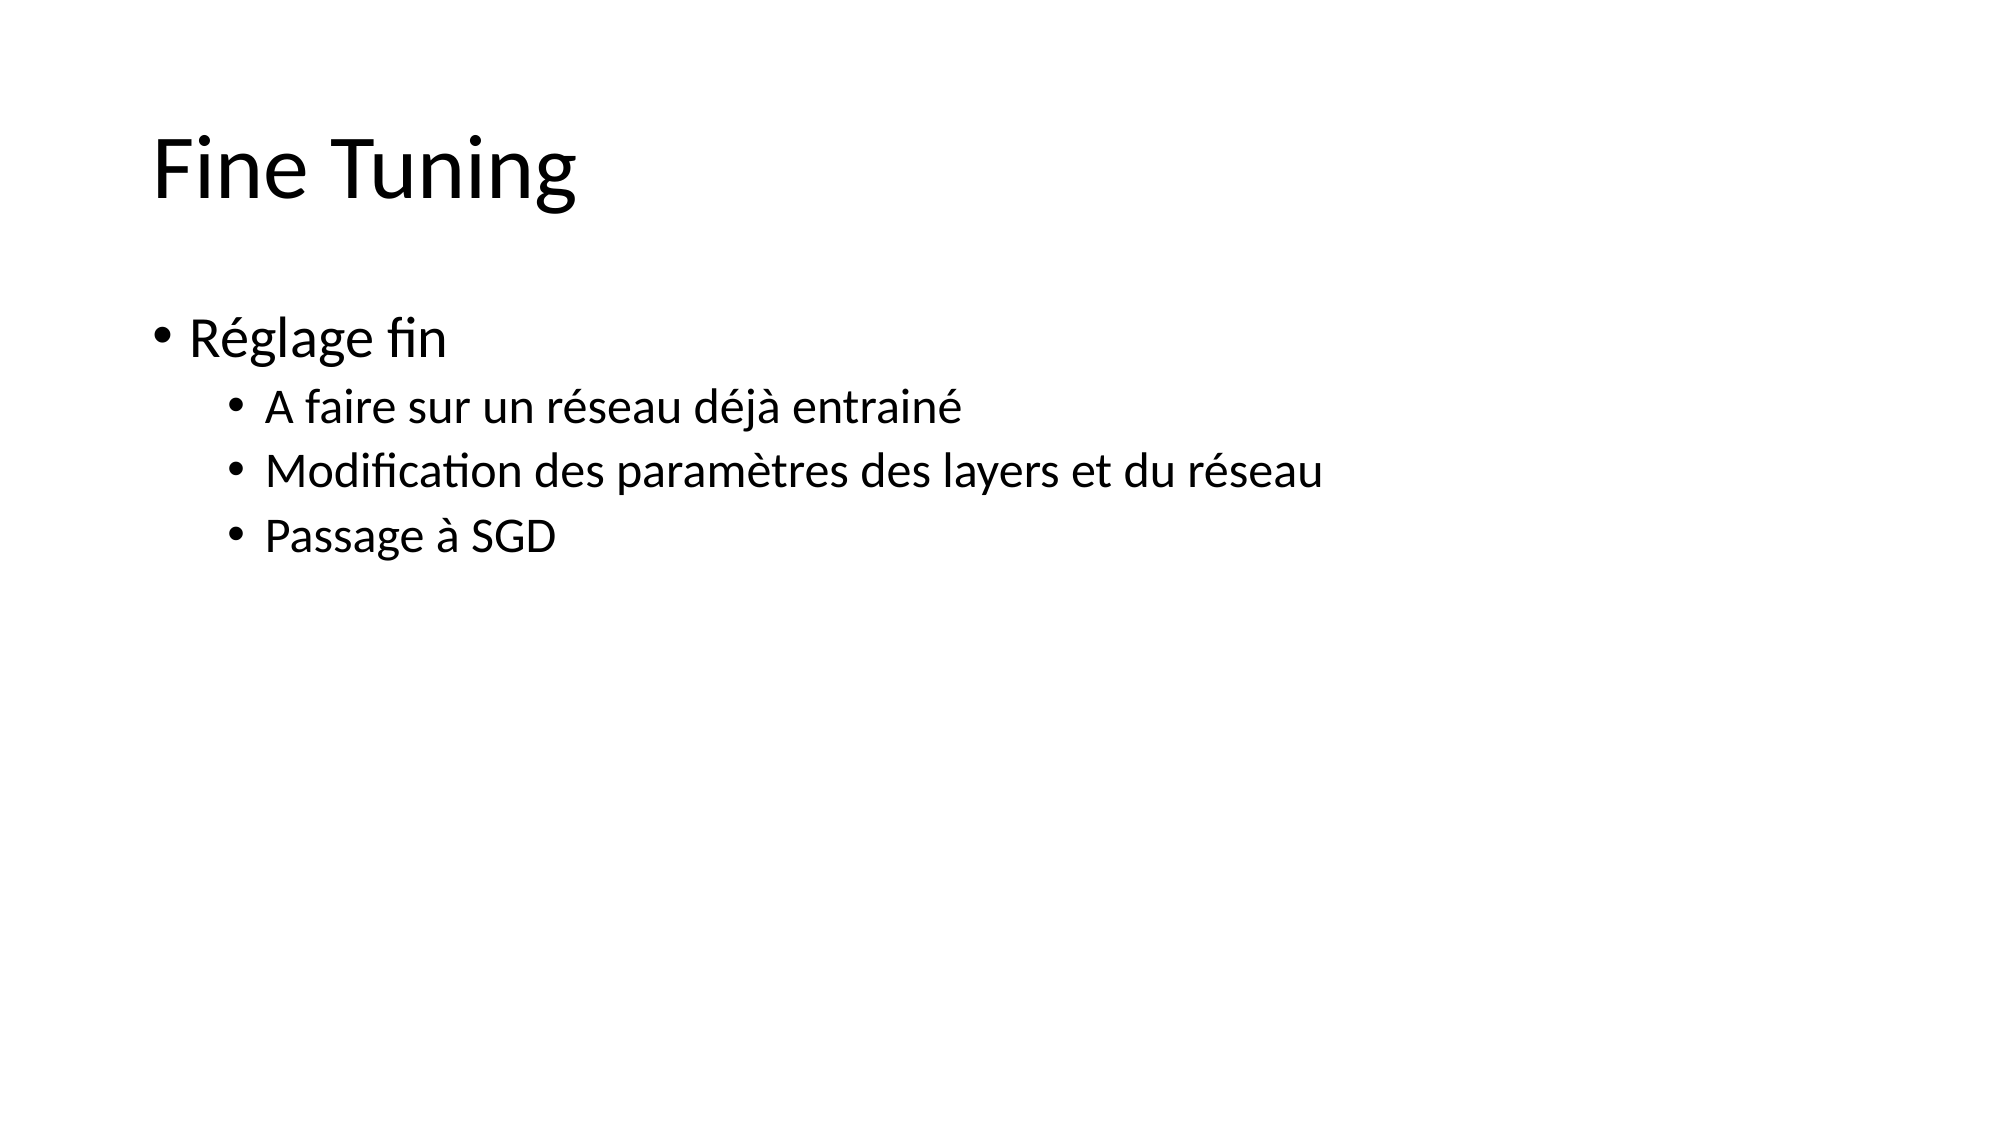

# Fine Tuning
Réglage fin
A faire sur un réseau déjà entrainé
Modification des paramètres des layers et du réseau
Passage à SGD